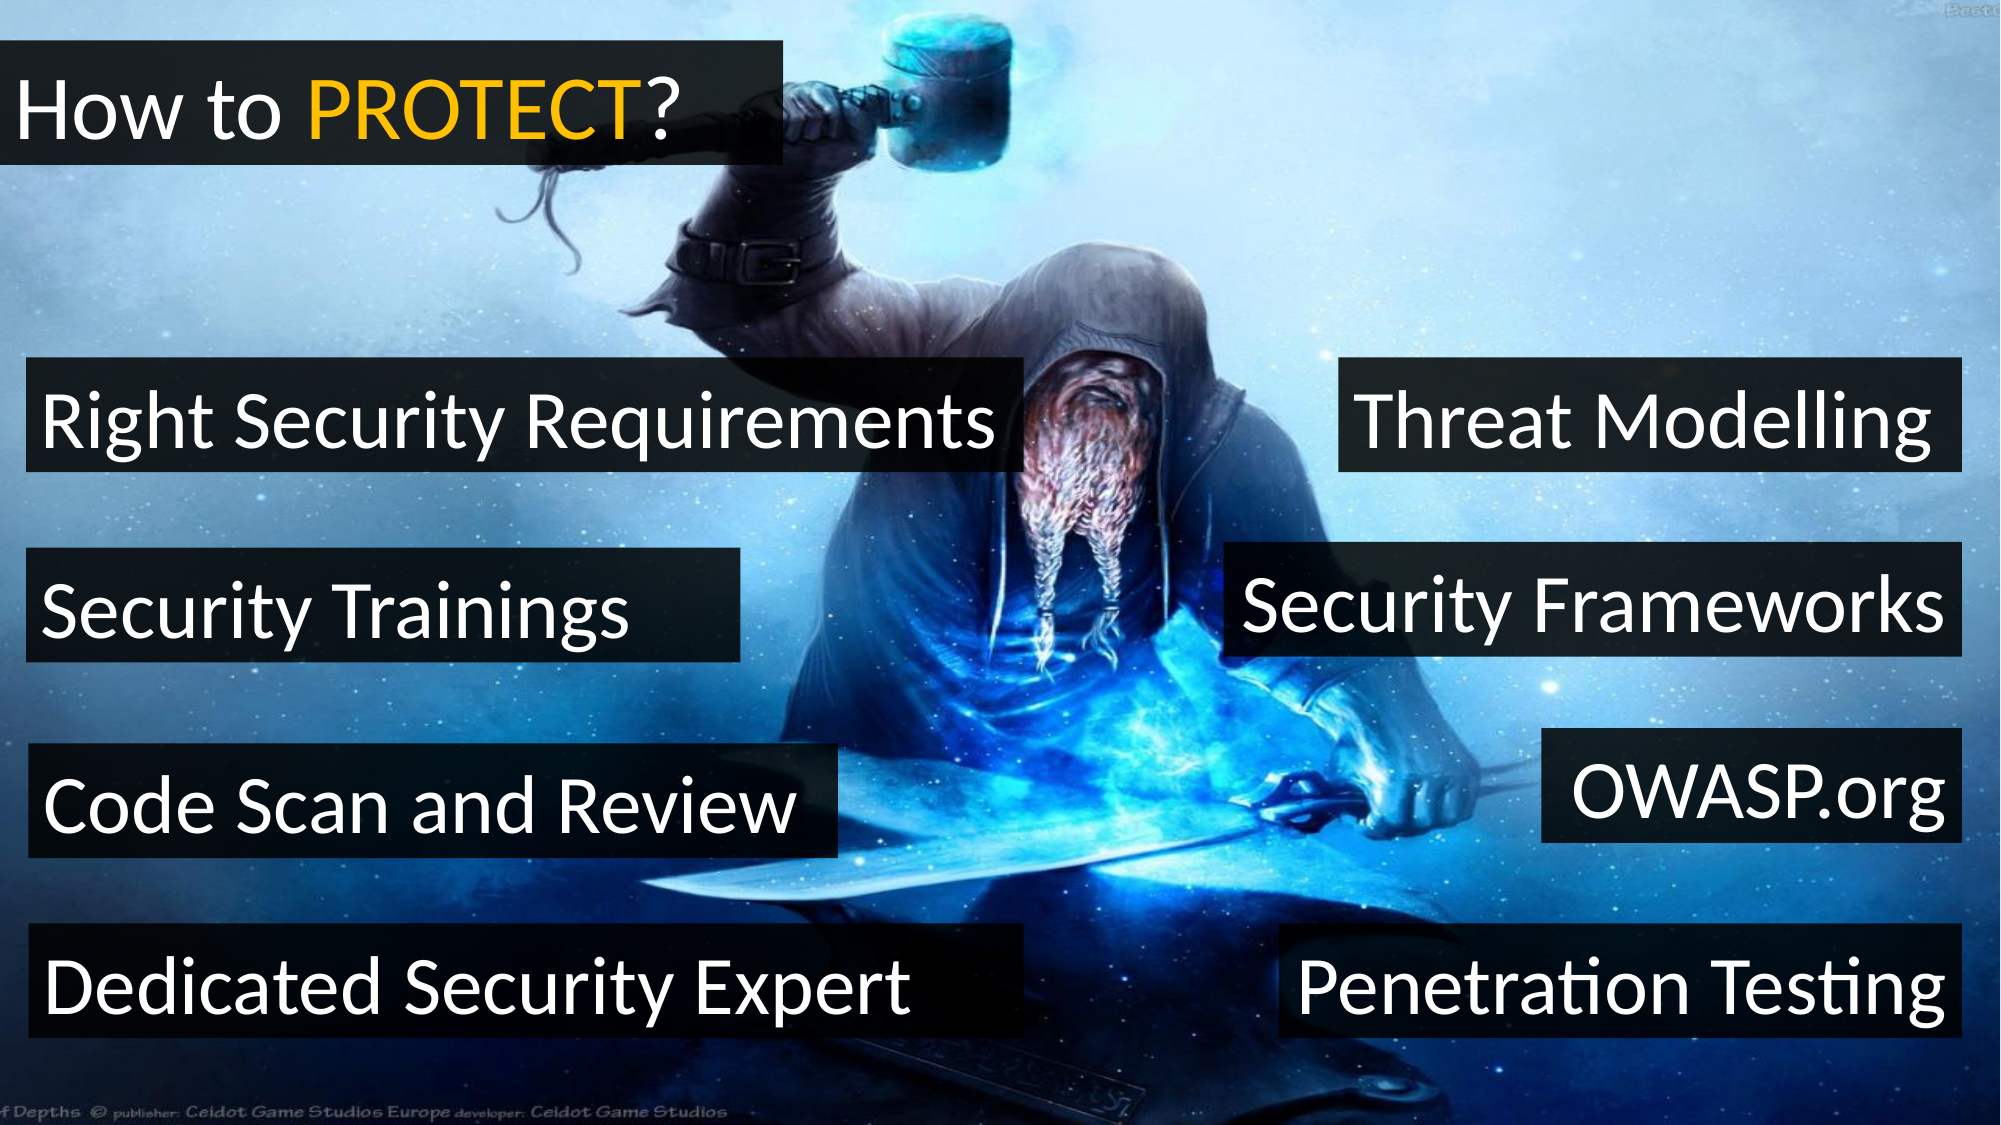

How to PROTECT?
Right Security Requirements
Threat Modelling

Security Frameworks
Security Trainings
OWASP.org
Code Scan and Review
Penetration Testing
Dedicated Security Expert